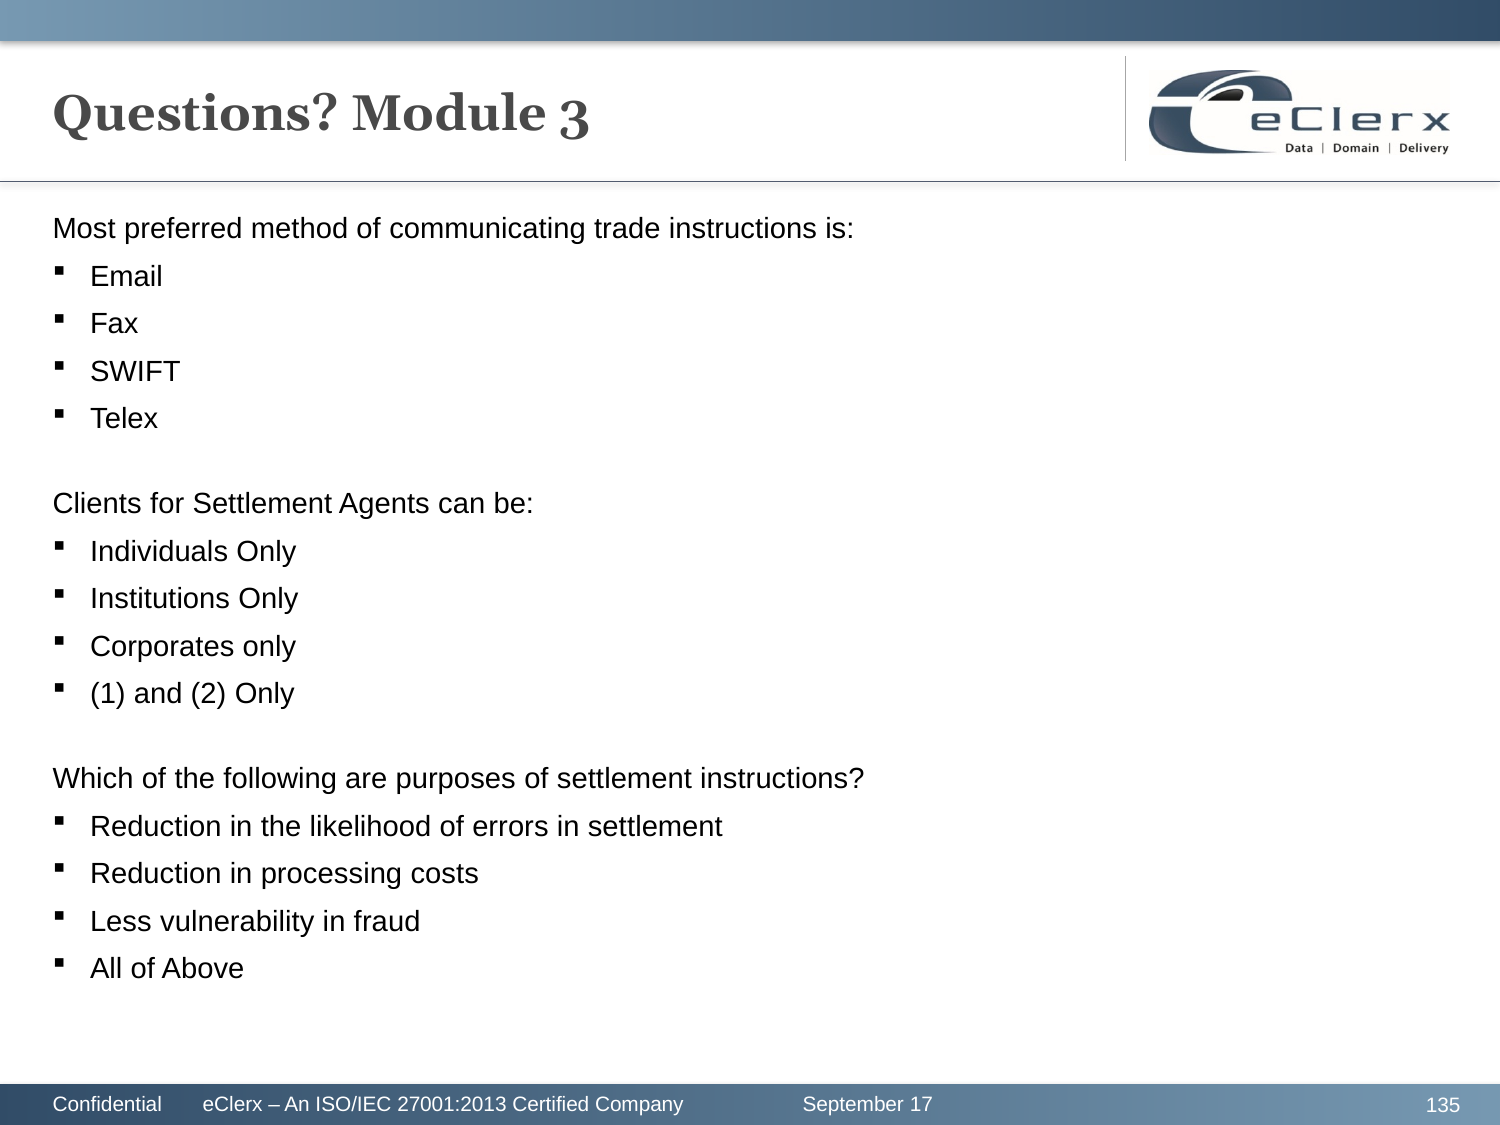

# Questions? Module 3
Most preferred method of communicating trade instructions is:
Email
Fax
SWIFT
Telex
Clients for Settlement Agents can be:
Individuals Only
Institutions Only
Corporates only
(1) and (2) Only
Which of the following are purposes of settlement instructions?
Reduction in the likelihood of errors in settlement
Reduction in processing costs
Less vulnerability in fraud
All of Above